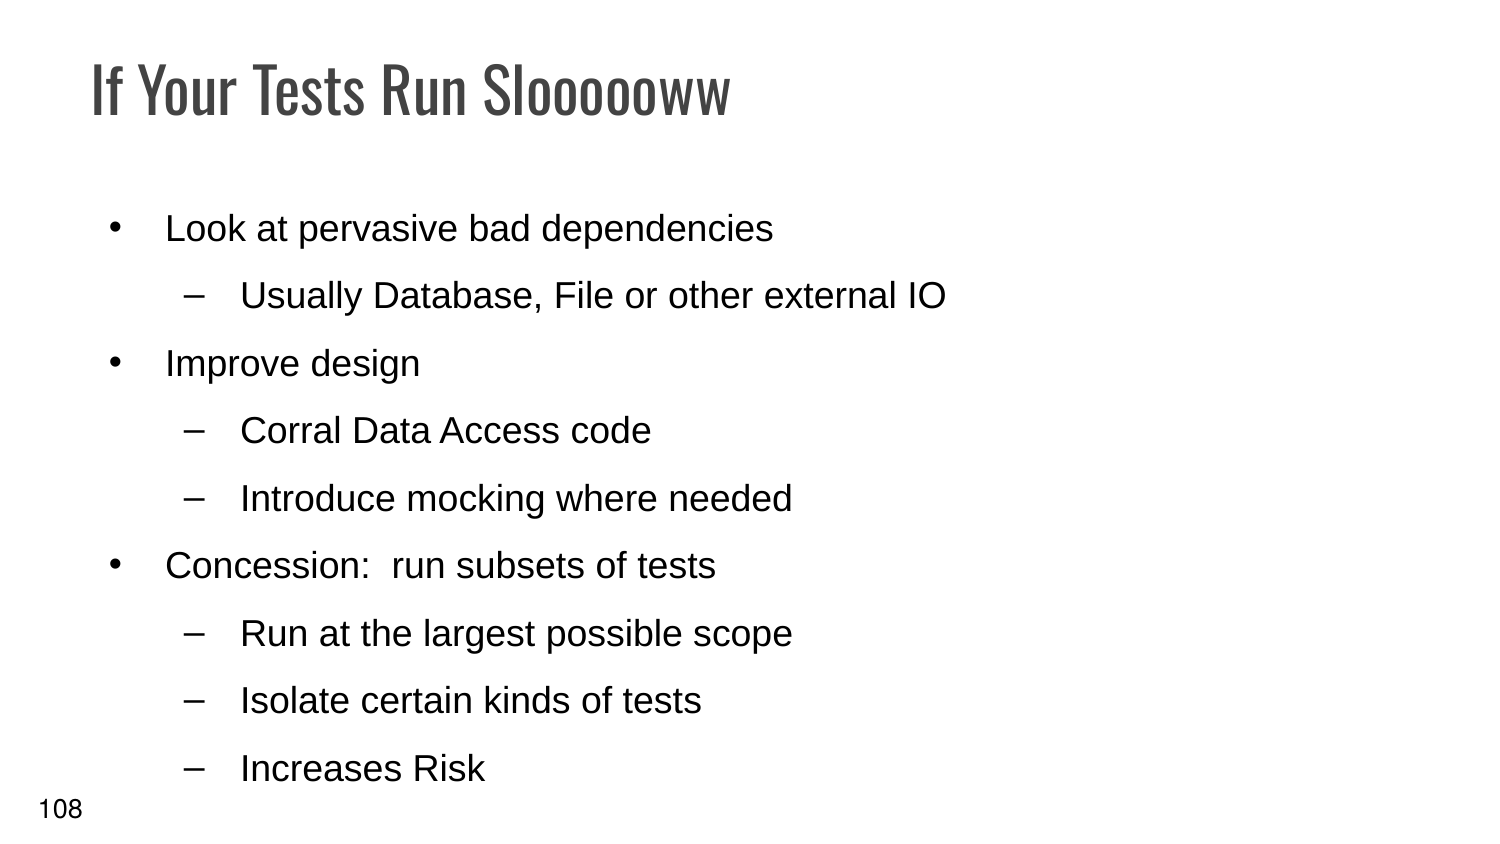

# If Your Tests Run Sloooooww
Look at pervasive bad dependencies
Usually Database, File or other external IO
Improve design
Corral Data Access code
Introduce mocking where needed
Concession:  run subsets of tests
Run at the largest possible scope
Isolate certain kinds of tests
Increases Risk
108